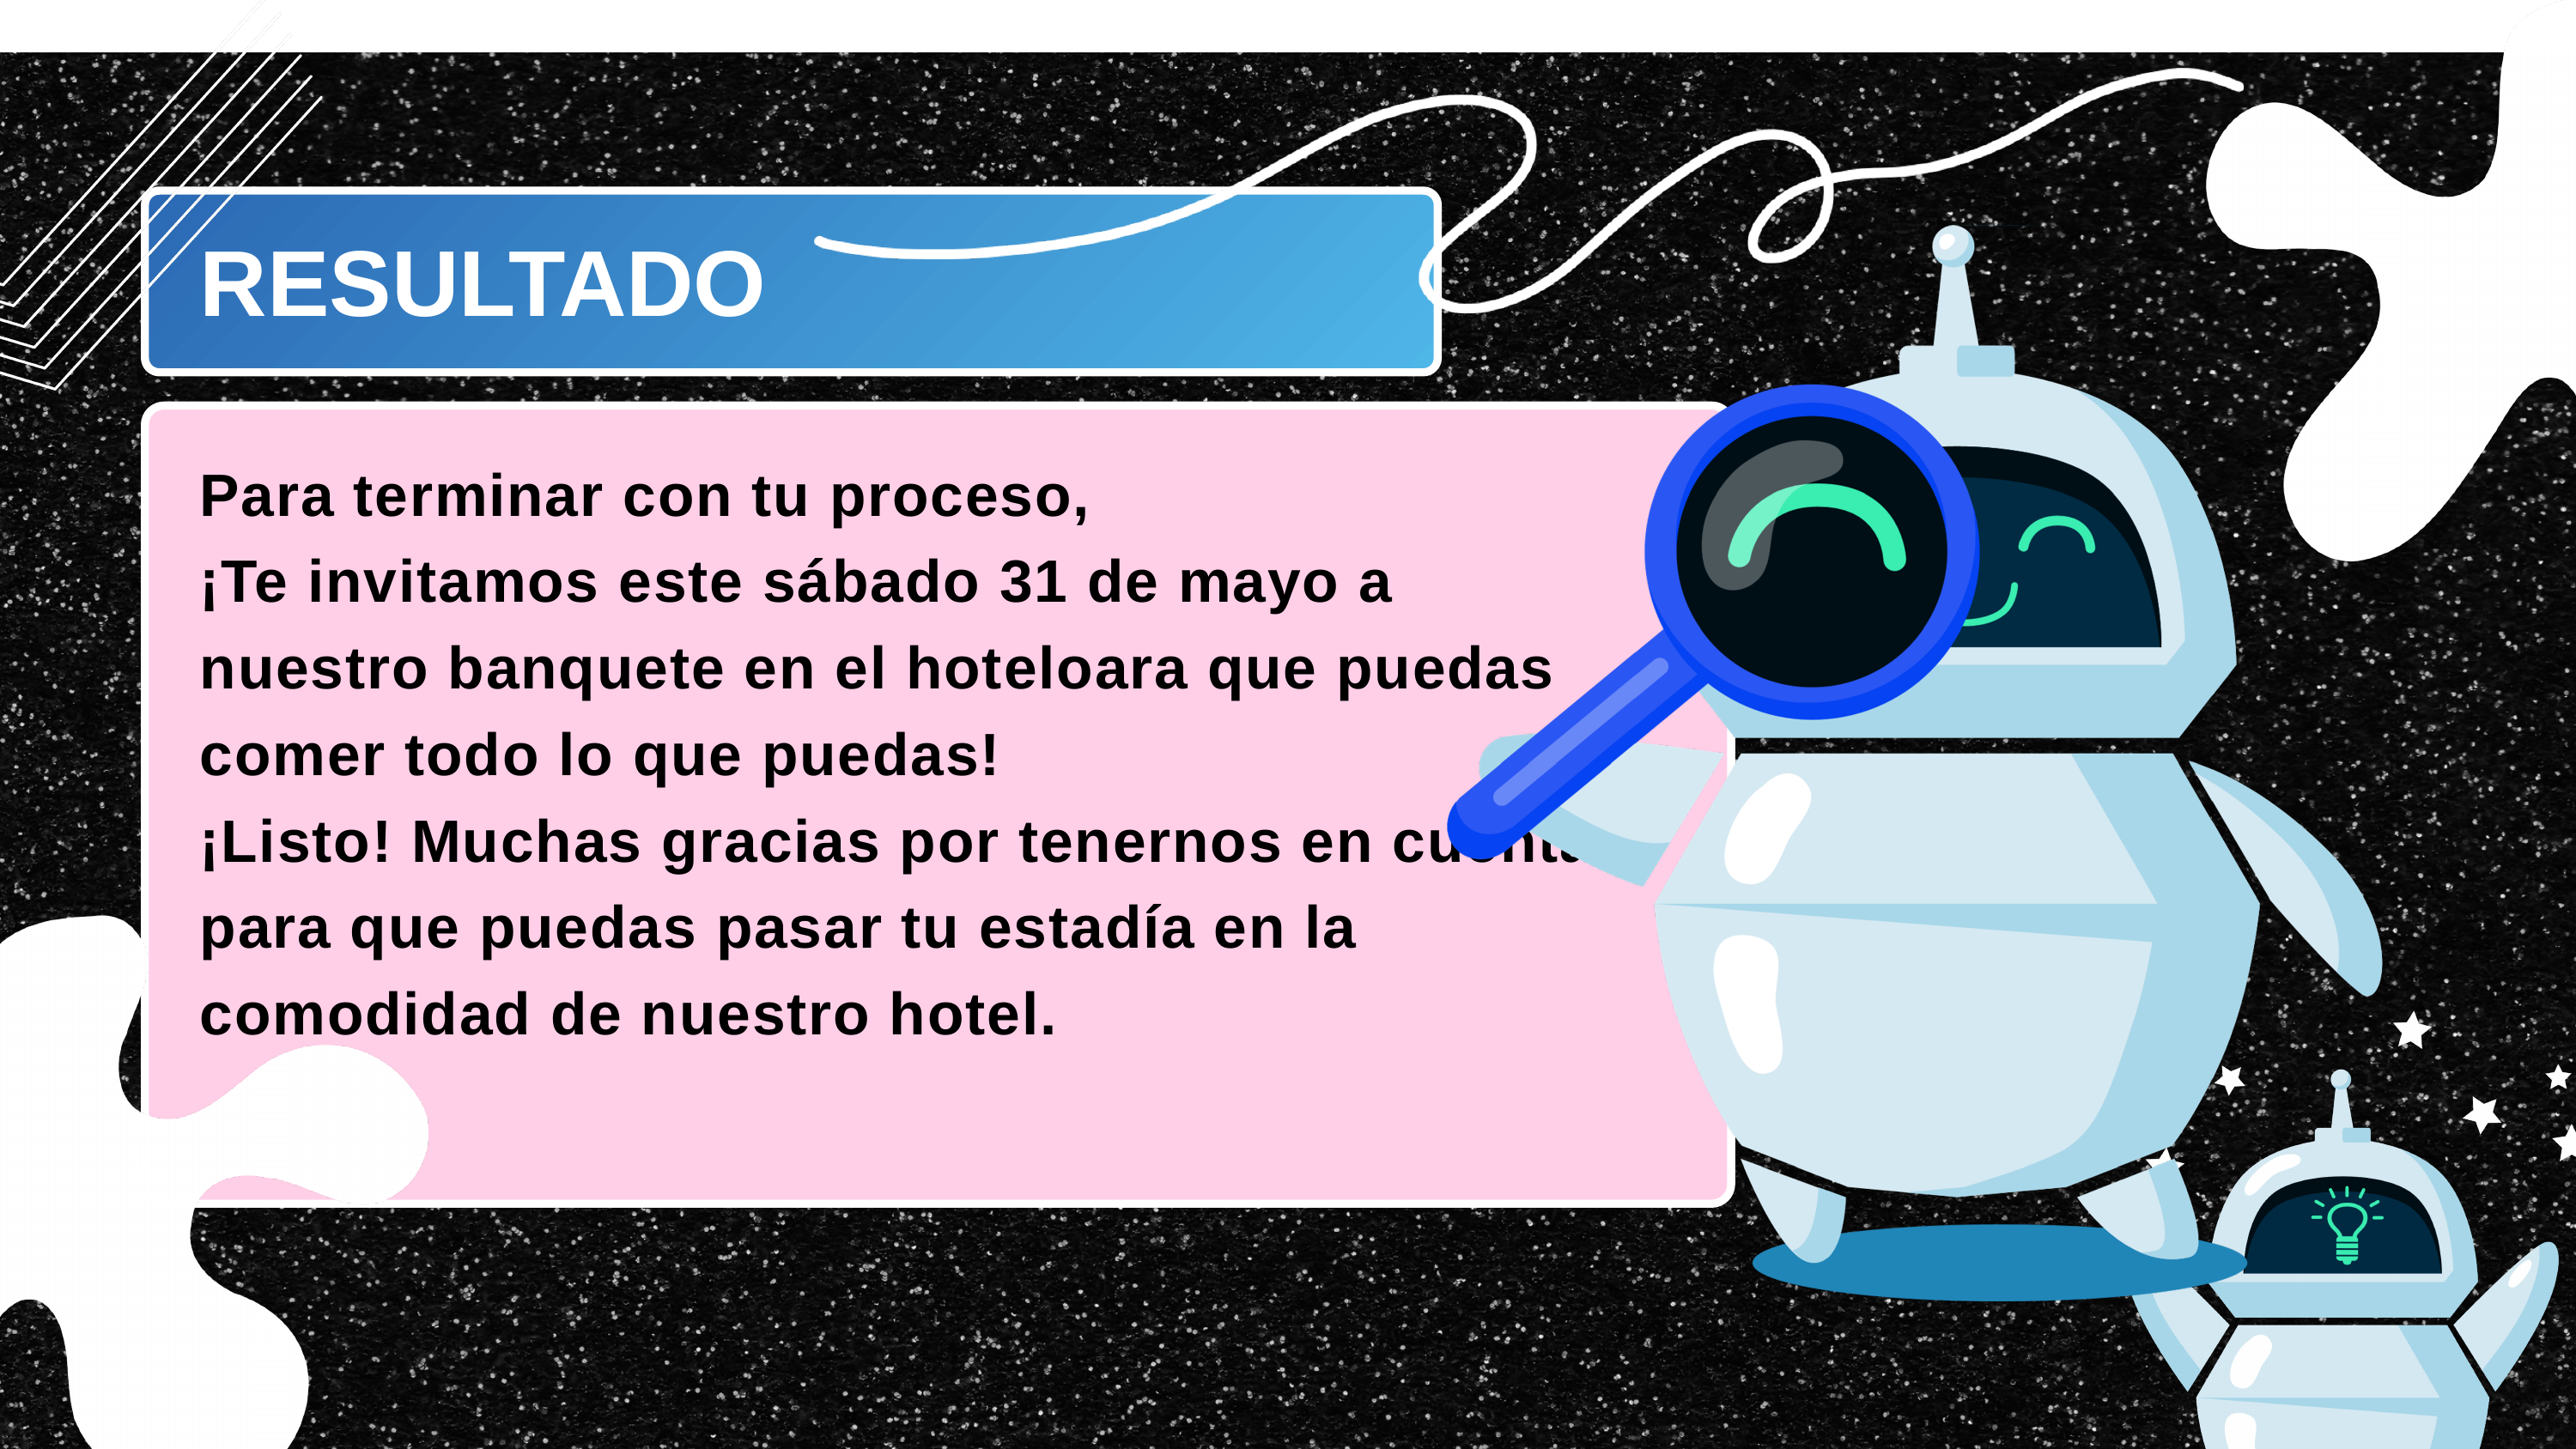

RESULTADO

Para terminar con tu proceso,
¡Te invitamos este sábado 31 de mayo a nuestro banquete en el hoteloara que puedas comer todo lo que puedas!
¡Listo! Muchas gracias por tenernos en cuenta para que puedas pasar tu estadía en la comodidad de nuestro hotel.